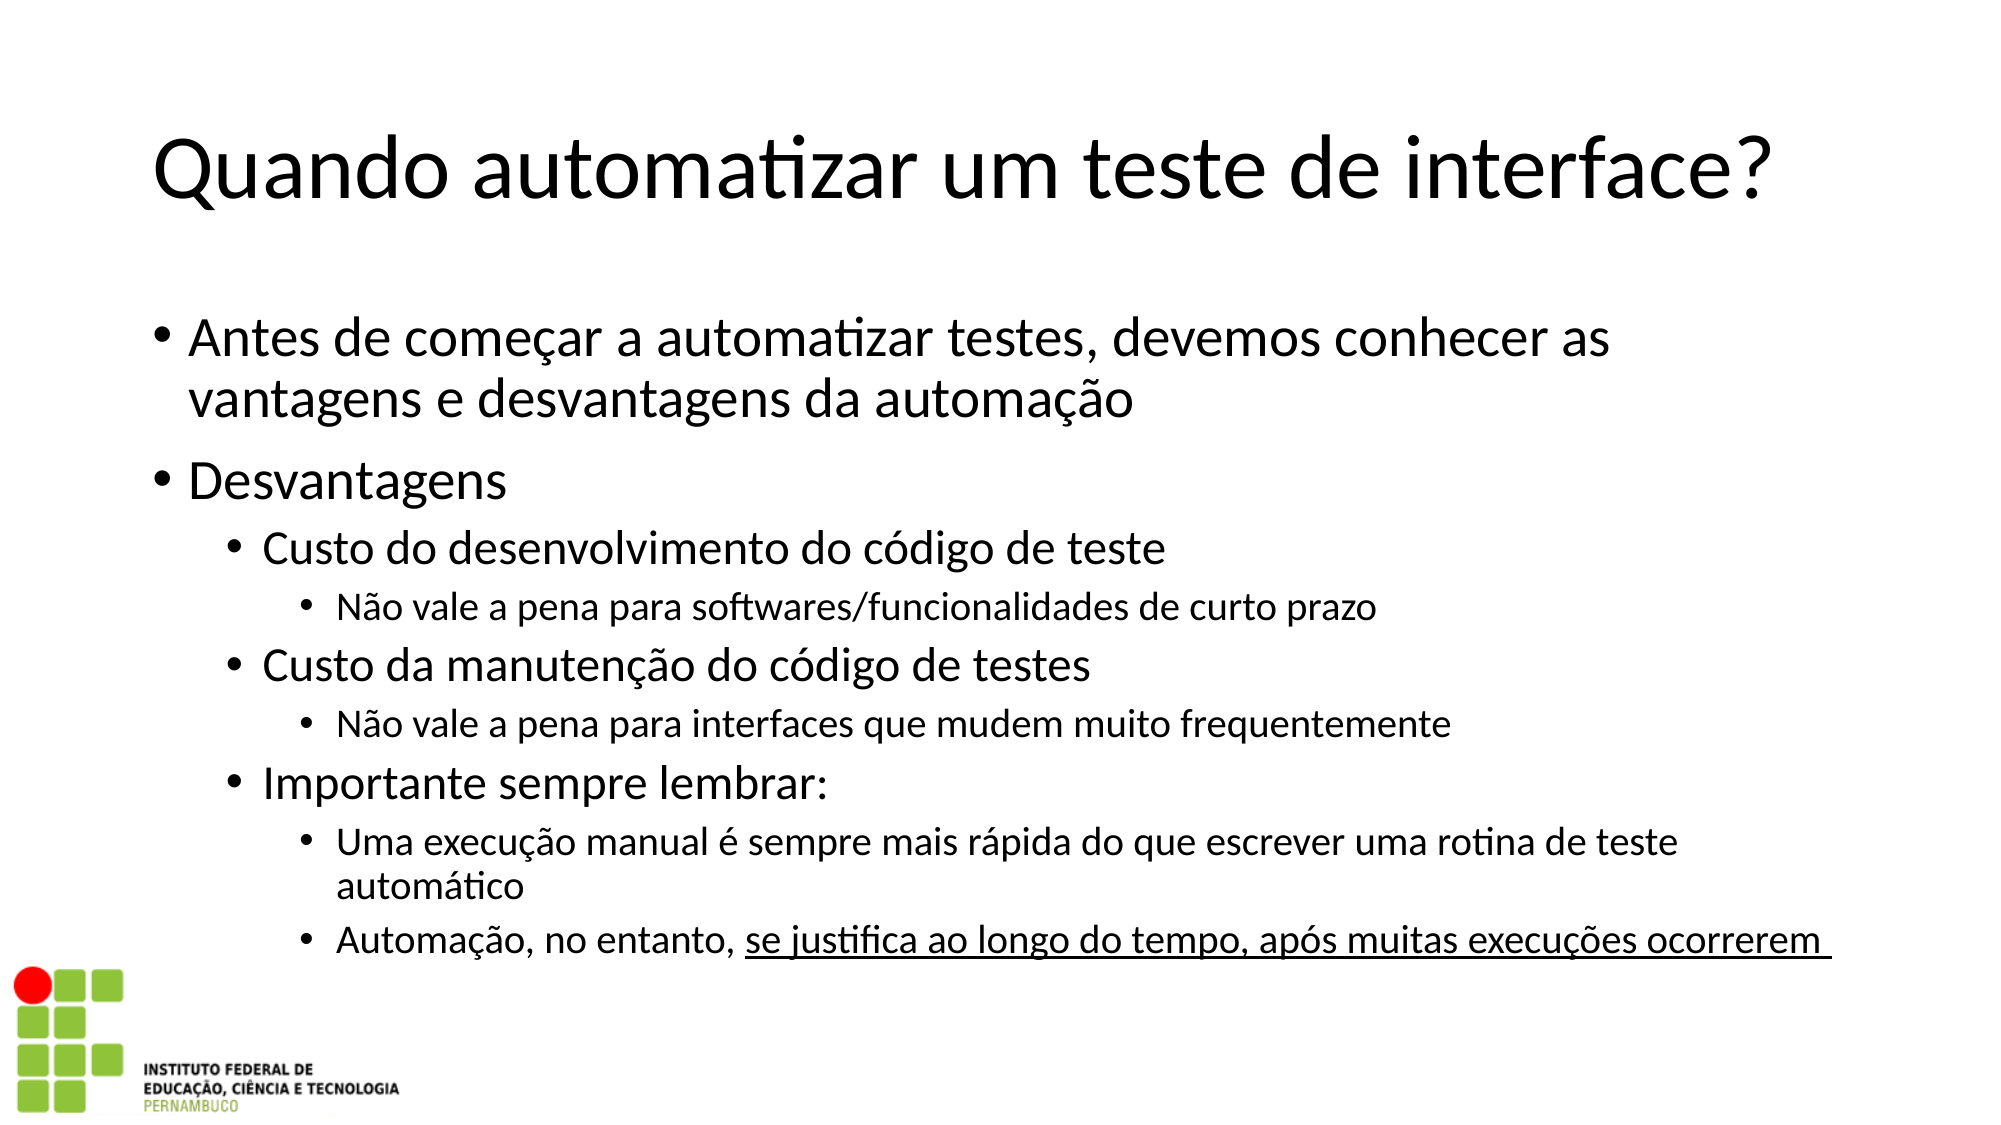

Quando automatizar um teste de interface?
Antes de começar a automatizar testes, devemos conhecer as vantagens e desvantagens da automação
Desvantagens
Custo do desenvolvimento do código de teste
Não vale a pena para softwares/funcionalidades de curto prazo
Custo da manutenção do código de testes
Não vale a pena para interfaces que mudem muito frequentemente
Importante sempre lembrar:
Uma execução manual é sempre mais rápida do que escrever uma rotina de teste automático
Automação, no entanto, se justifica ao longo do tempo, após muitas execuções ocorrerem